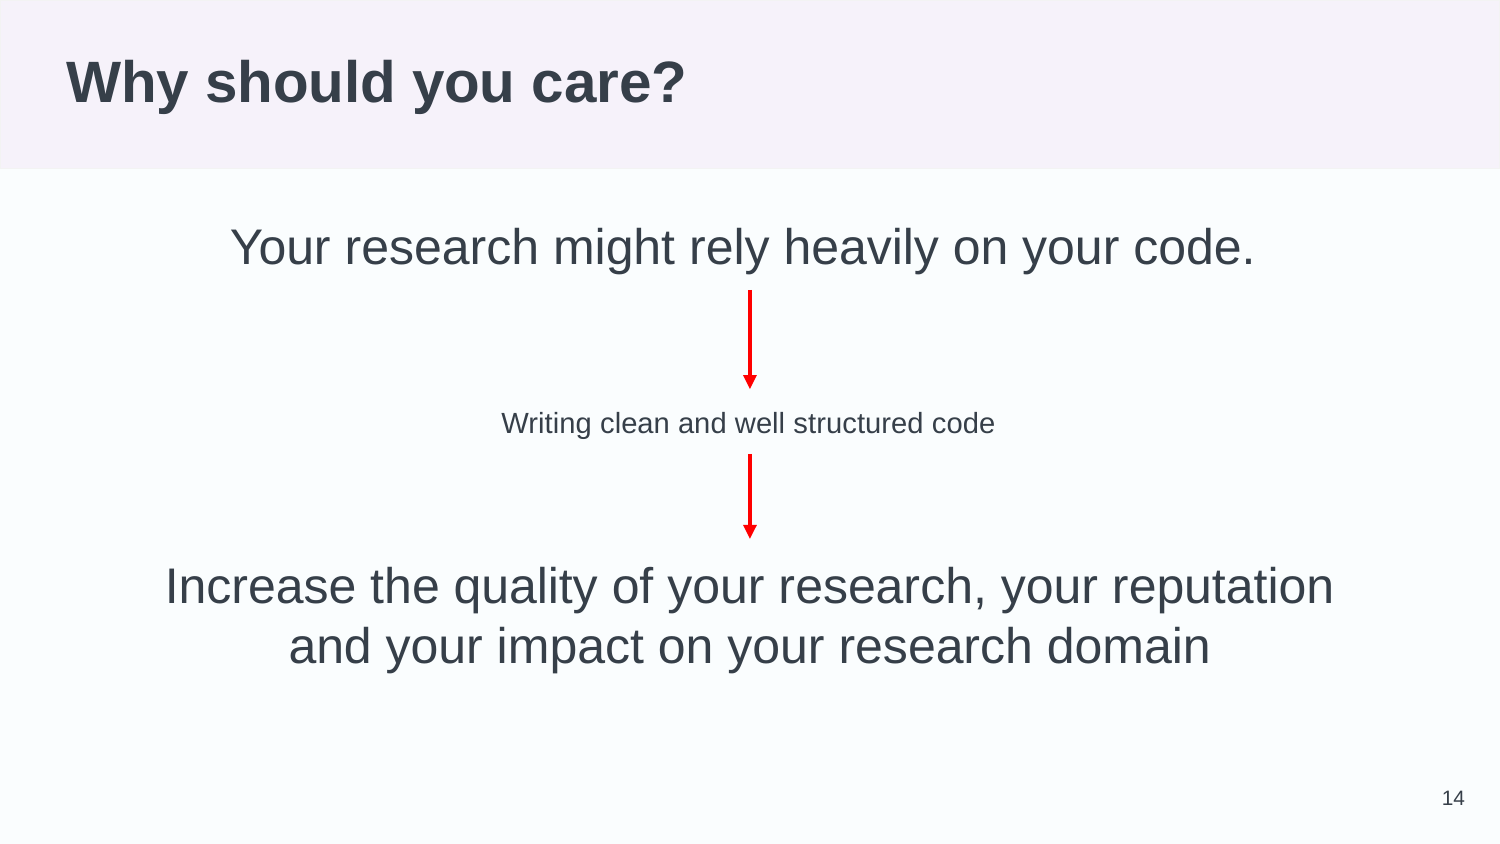

# Why should you care?
Your research might rely heavily on your code.
Writing clean and well structured code
Increase the quality of your research, your reputation and your impact on your research domain
14